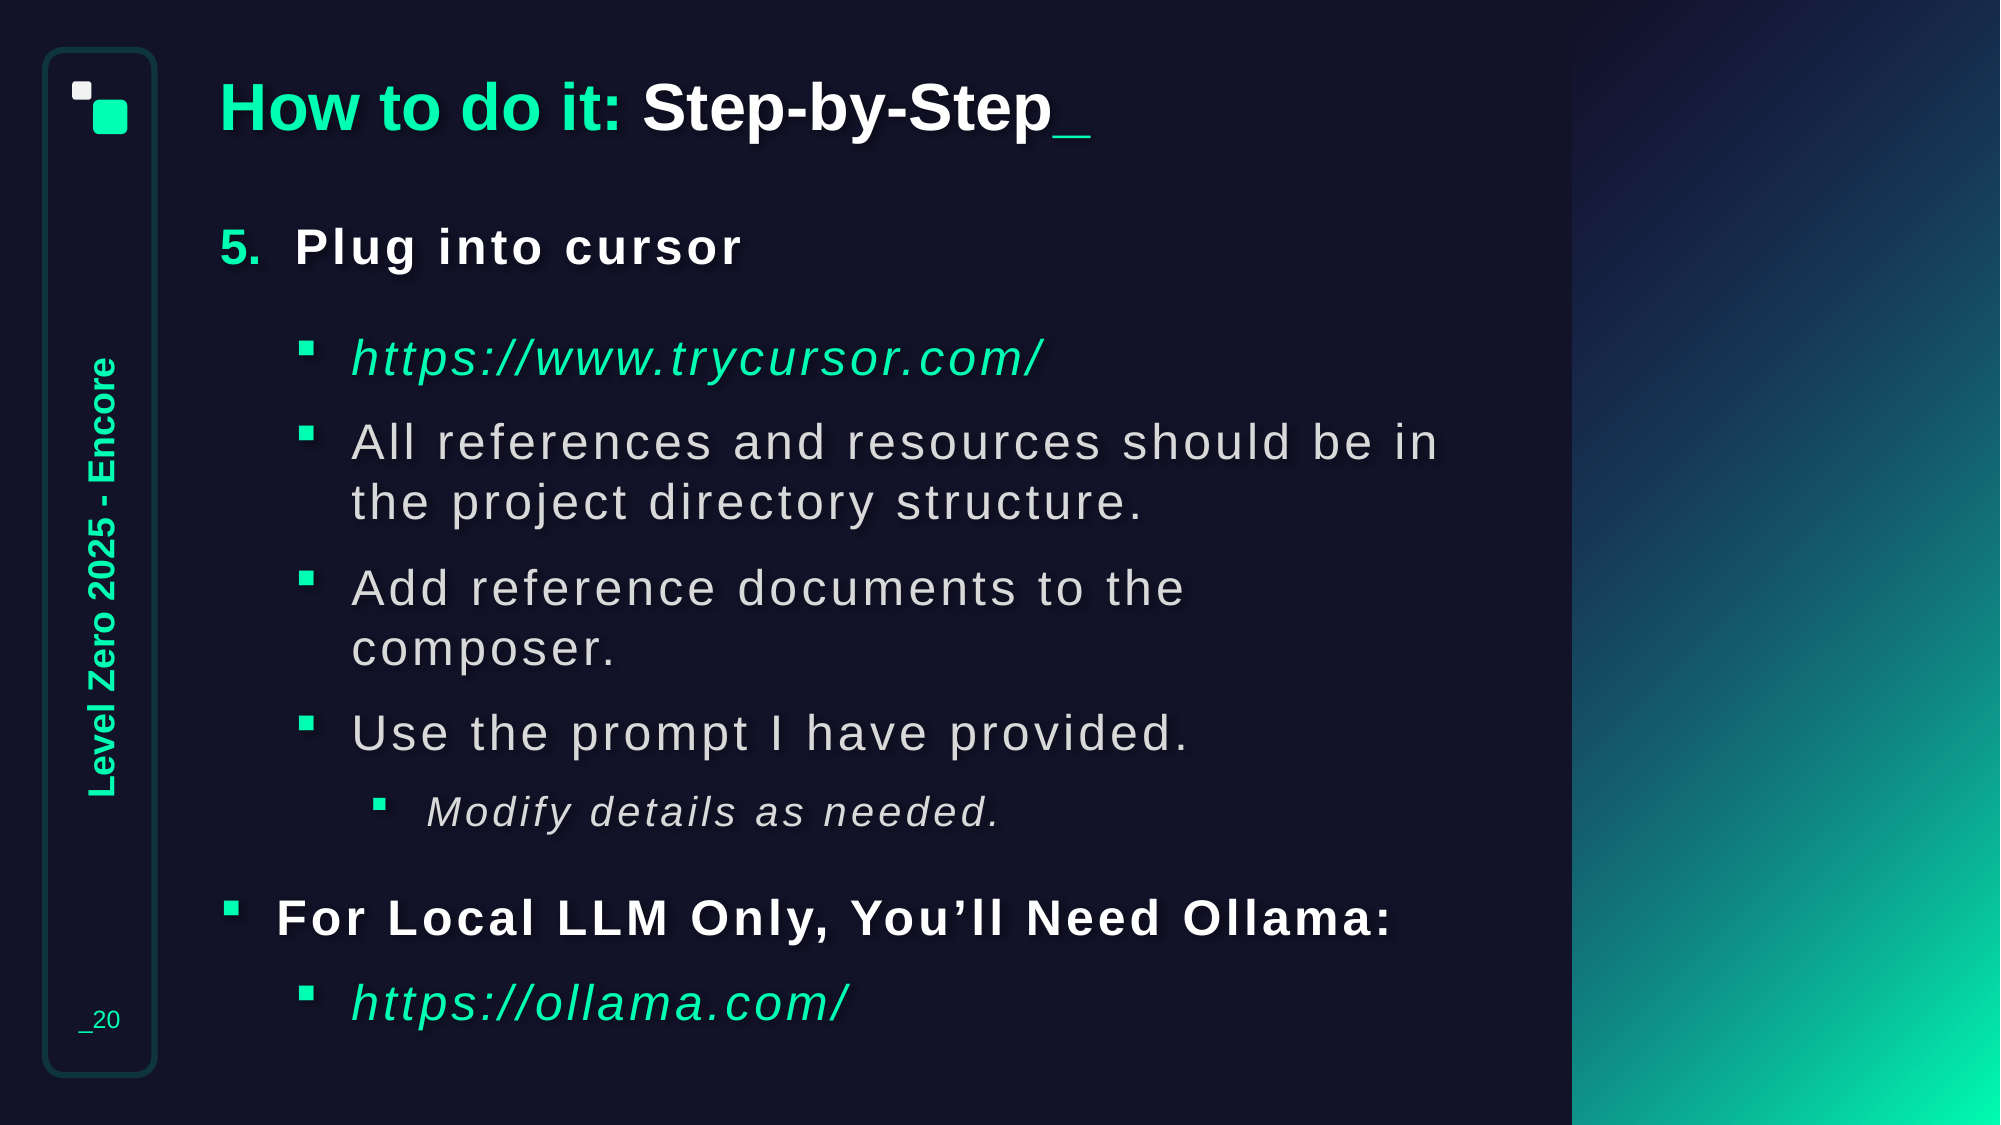

How to do it: Step-by-Step_

_20
Plug into cursor
https://www.trycursor.com/
All references and resources should be in the project directory structure.
Add reference documents to the composer.
Use the prompt I have provided.
Modify details as needed.
For Local LLM Only, You’ll Need Ollama:
https://ollama.com/
01
Level Zero 2025 - Encore